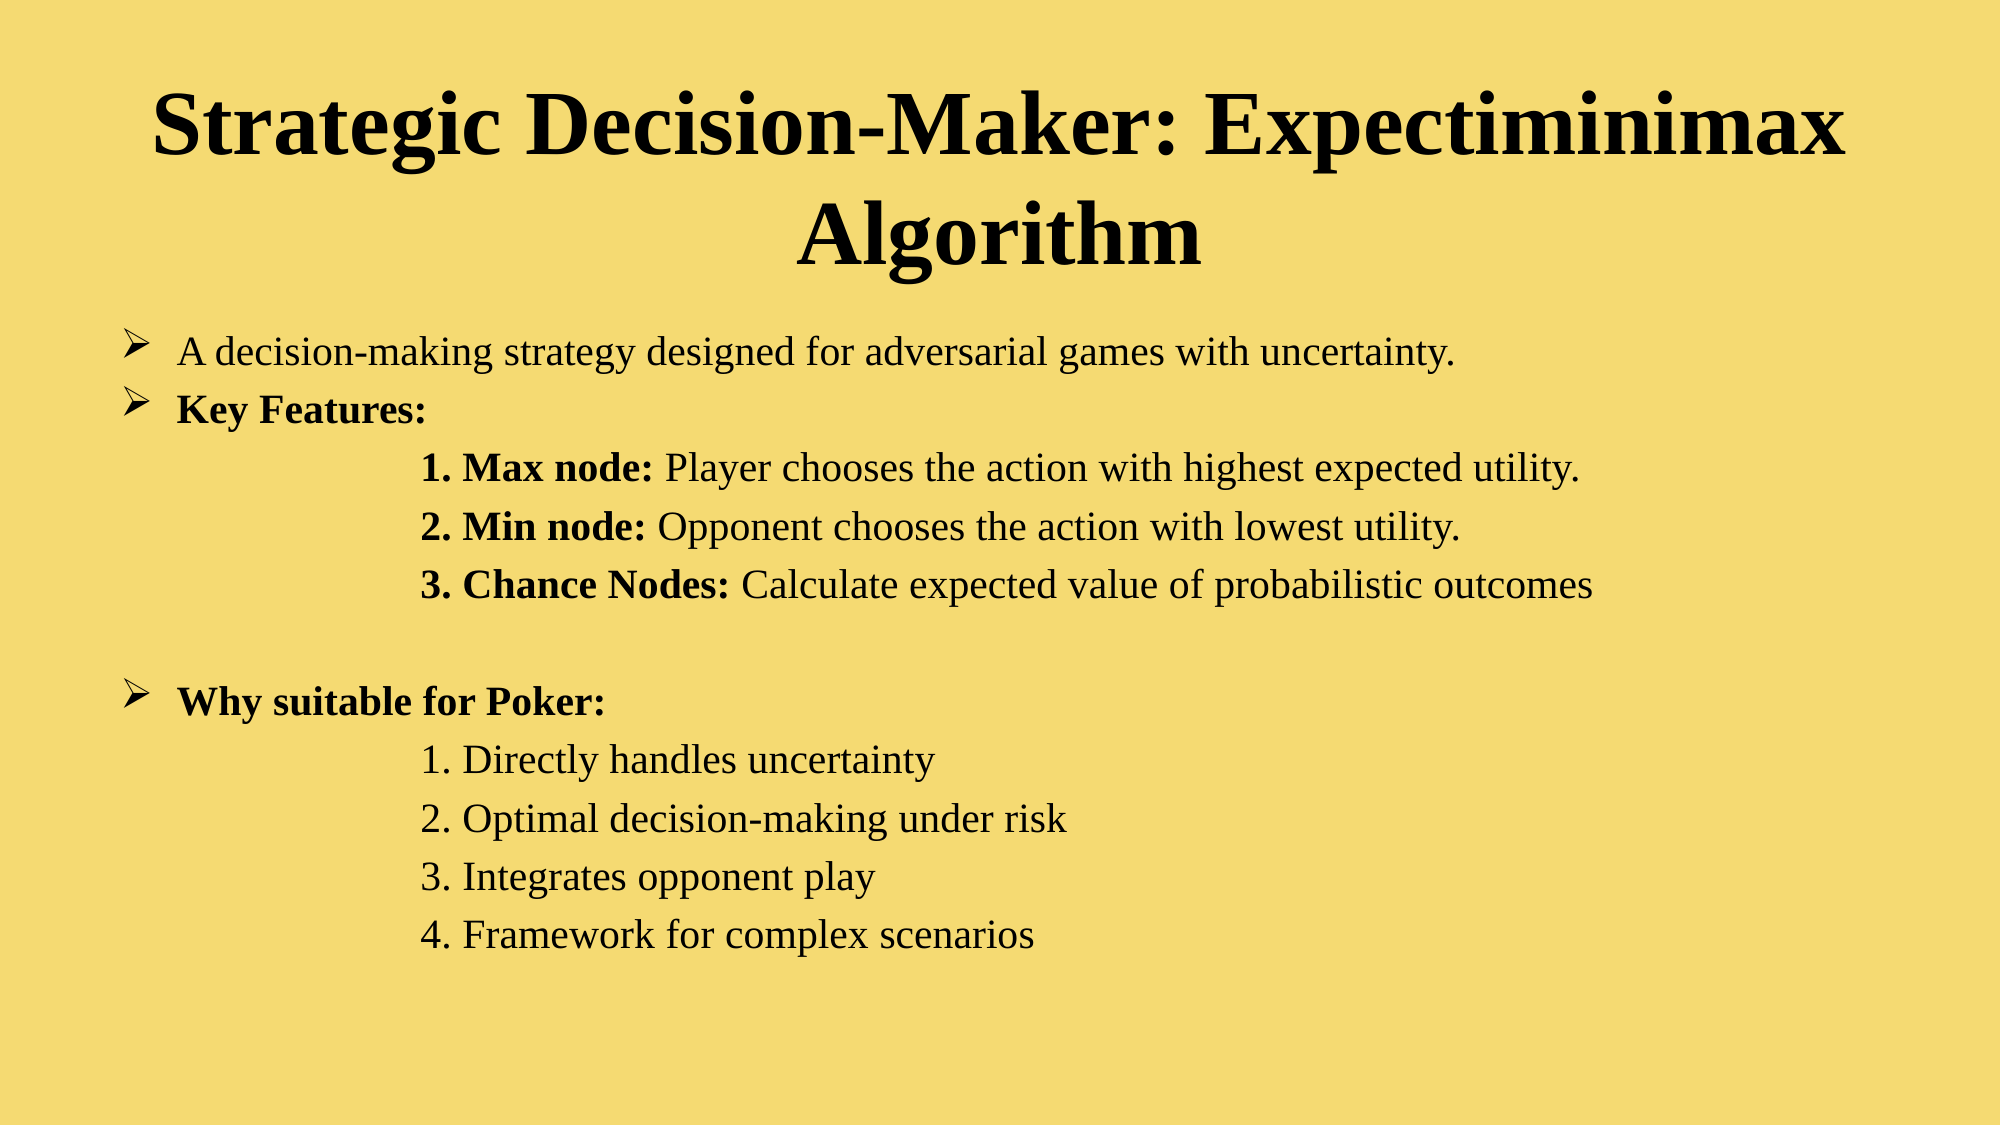

# Strategic Decision-Maker: Expectiminimax Algorithm
A decision-making strategy designed for adversarial games with uncertainty.
Key Features:
		1. Max node: Player chooses the action with highest expected utility.
		2. Min node: Opponent chooses the action with lowest utility.
		3. Chance Nodes: Calculate expected value of probabilistic outcomes

Why suitable for Poker:
		1. Directly handles uncertainty
		2. Optimal decision-making under risk
		3. Integrates opponent play
		4. Framework for complex scenarios